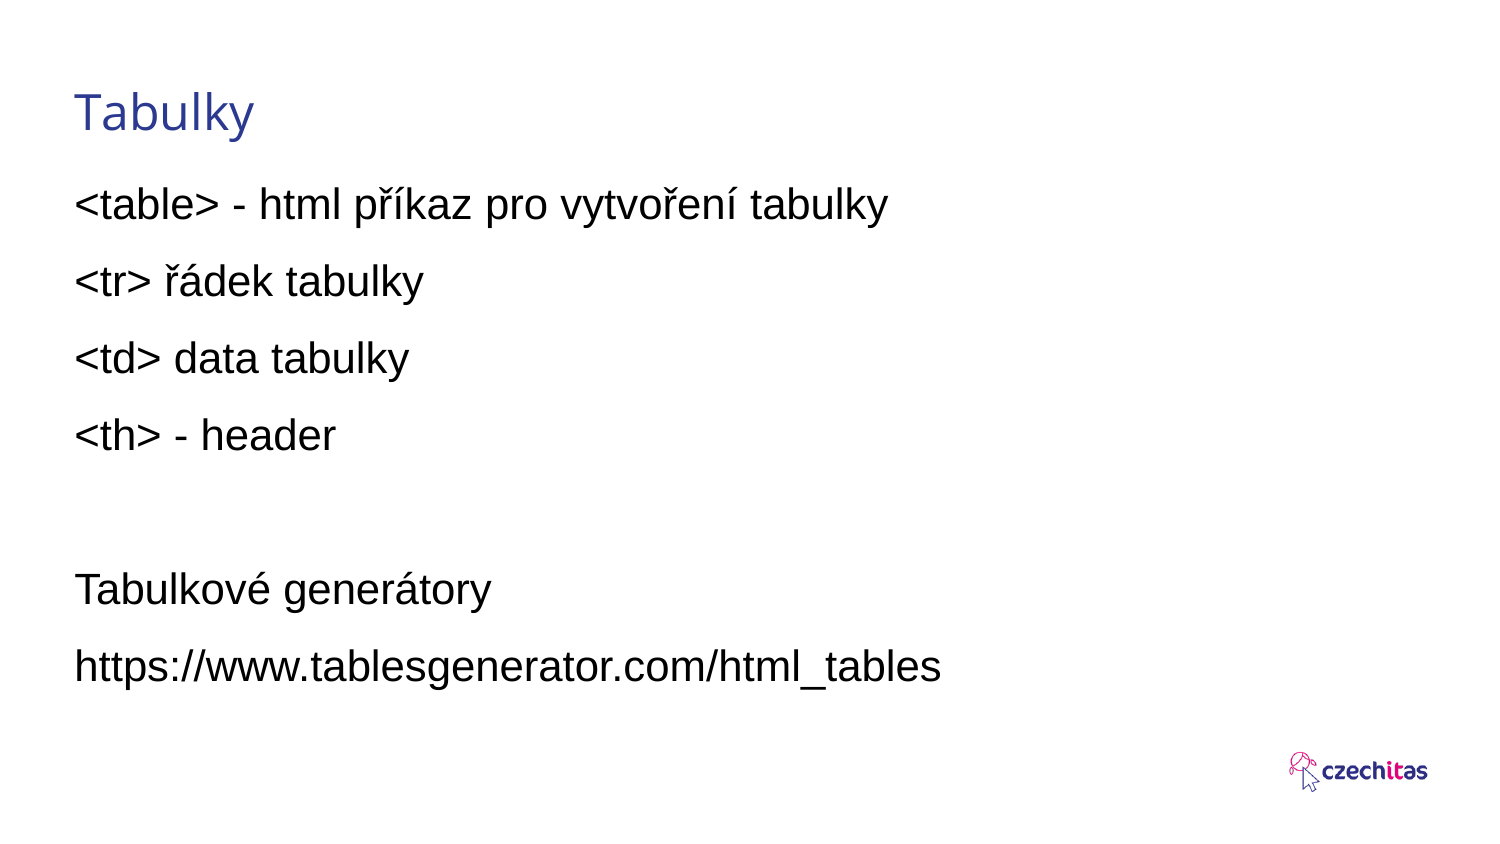

# Tabulky
<table> - html příkaz pro vytvoření tabulky
<tr> řádek tabulky
<td> data tabulky
<th> - header

Tabulkové generátory
https://www.tablesgenerator.com/html_tables